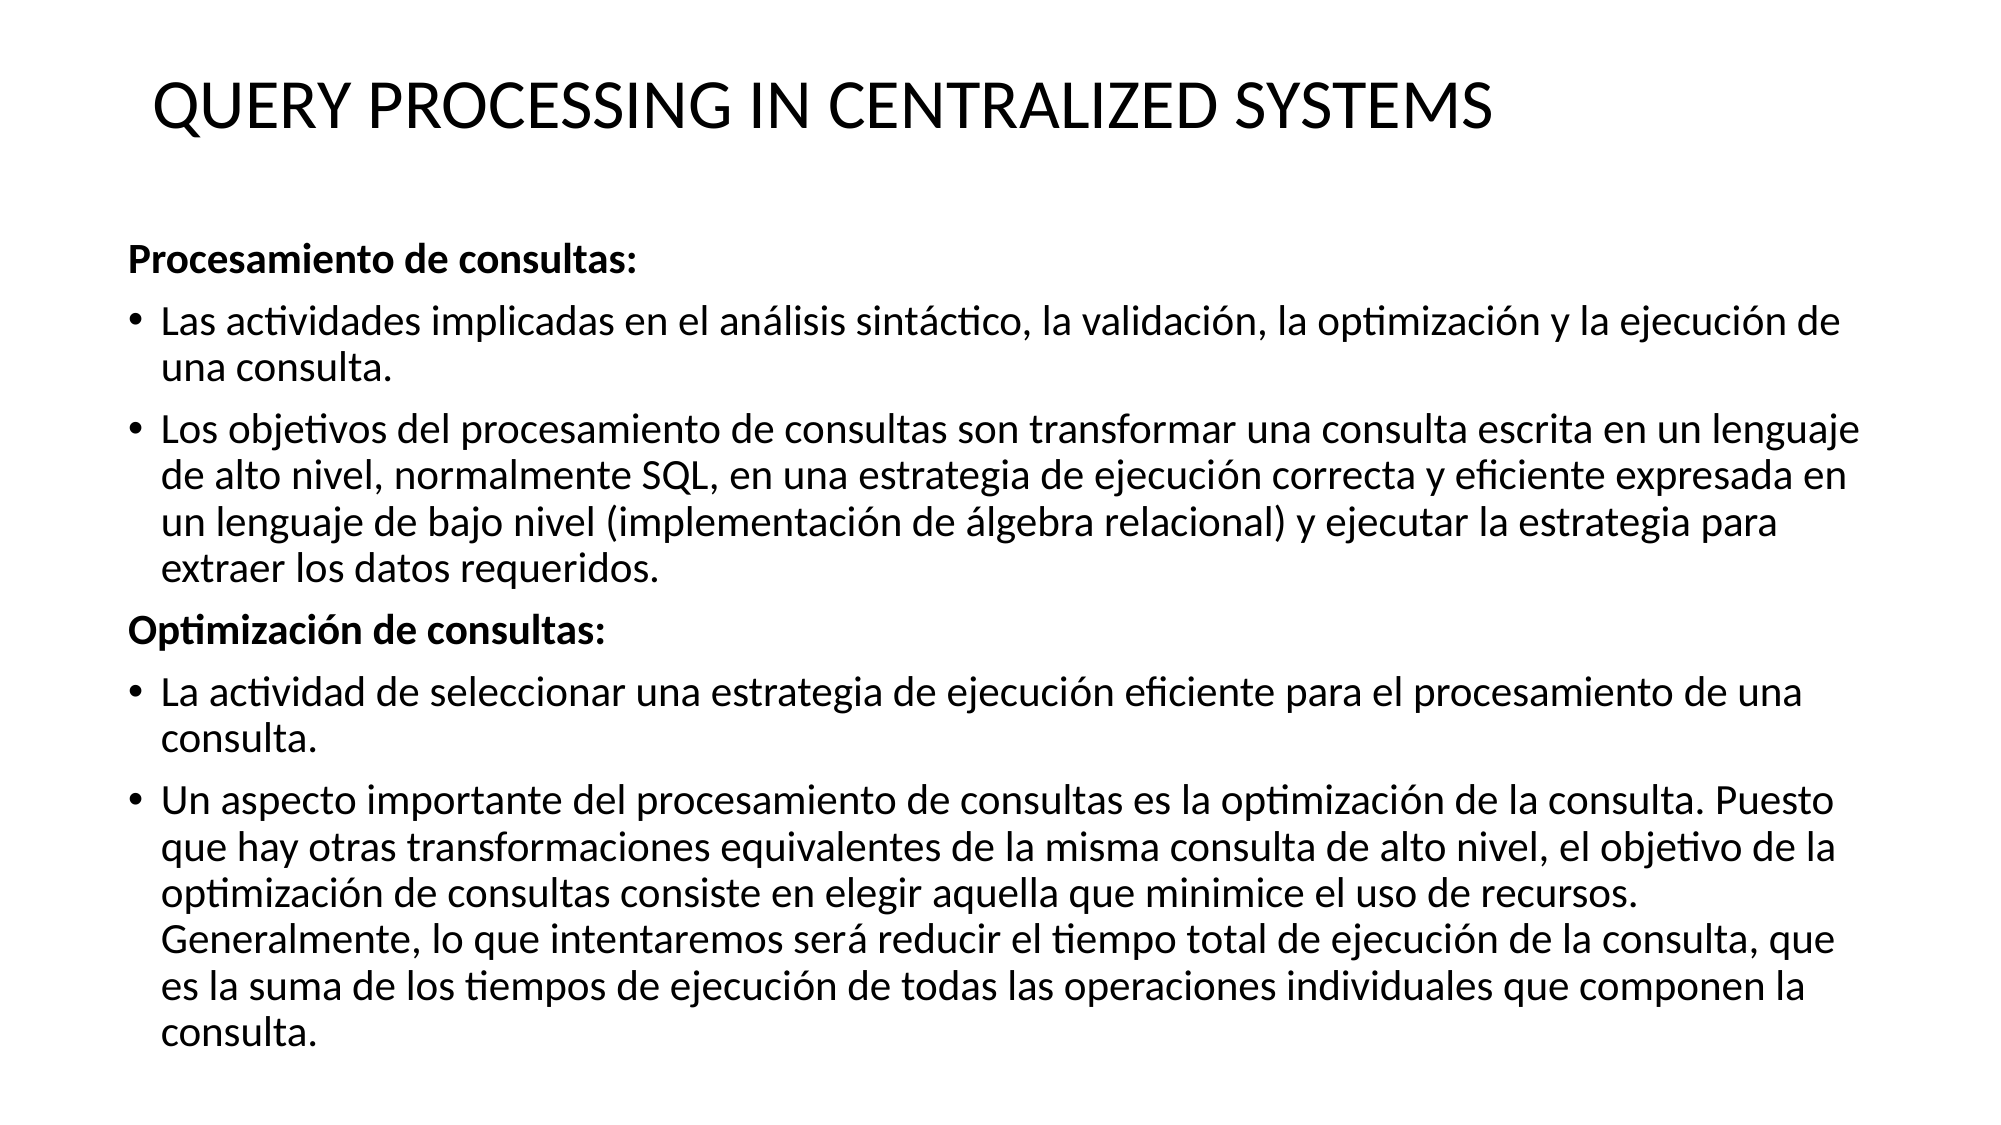

# QUERY PROCESSING IN CENTRALIZED SYSTEMS
Procesamiento de consultas:
Las actividades implicadas en el análisis sintáctico, la validación, la optimización y la ejecución de una consulta.
Los objetivos del procesamiento de consultas son transformar una consulta escrita en un lenguaje de alto nivel, normalmente SQL, en una estrategia de ejecución correcta y eficiente expresada en un lenguaje de bajo nivel (implementación de álgebra relacional) y ejecutar la estrategia para extraer los datos requeridos.
Optimización de consultas:
La actividad de seleccionar una estrategia de ejecución eficiente para el procesamiento de una consulta.
Un aspecto importante del procesamiento de consultas es la optimización de la consulta. Puesto que hay otras transformaciones equivalentes de la misma consulta de alto nivel, el objetivo de la optimización de consultas consiste en elegir aquella que minimice el uso de recursos. Generalmente, lo que intentaremos será reducir el tiempo total de ejecución de la consulta, que es la suma de los tiempos de ejecución de todas las operaciones individuales que componen la consulta.